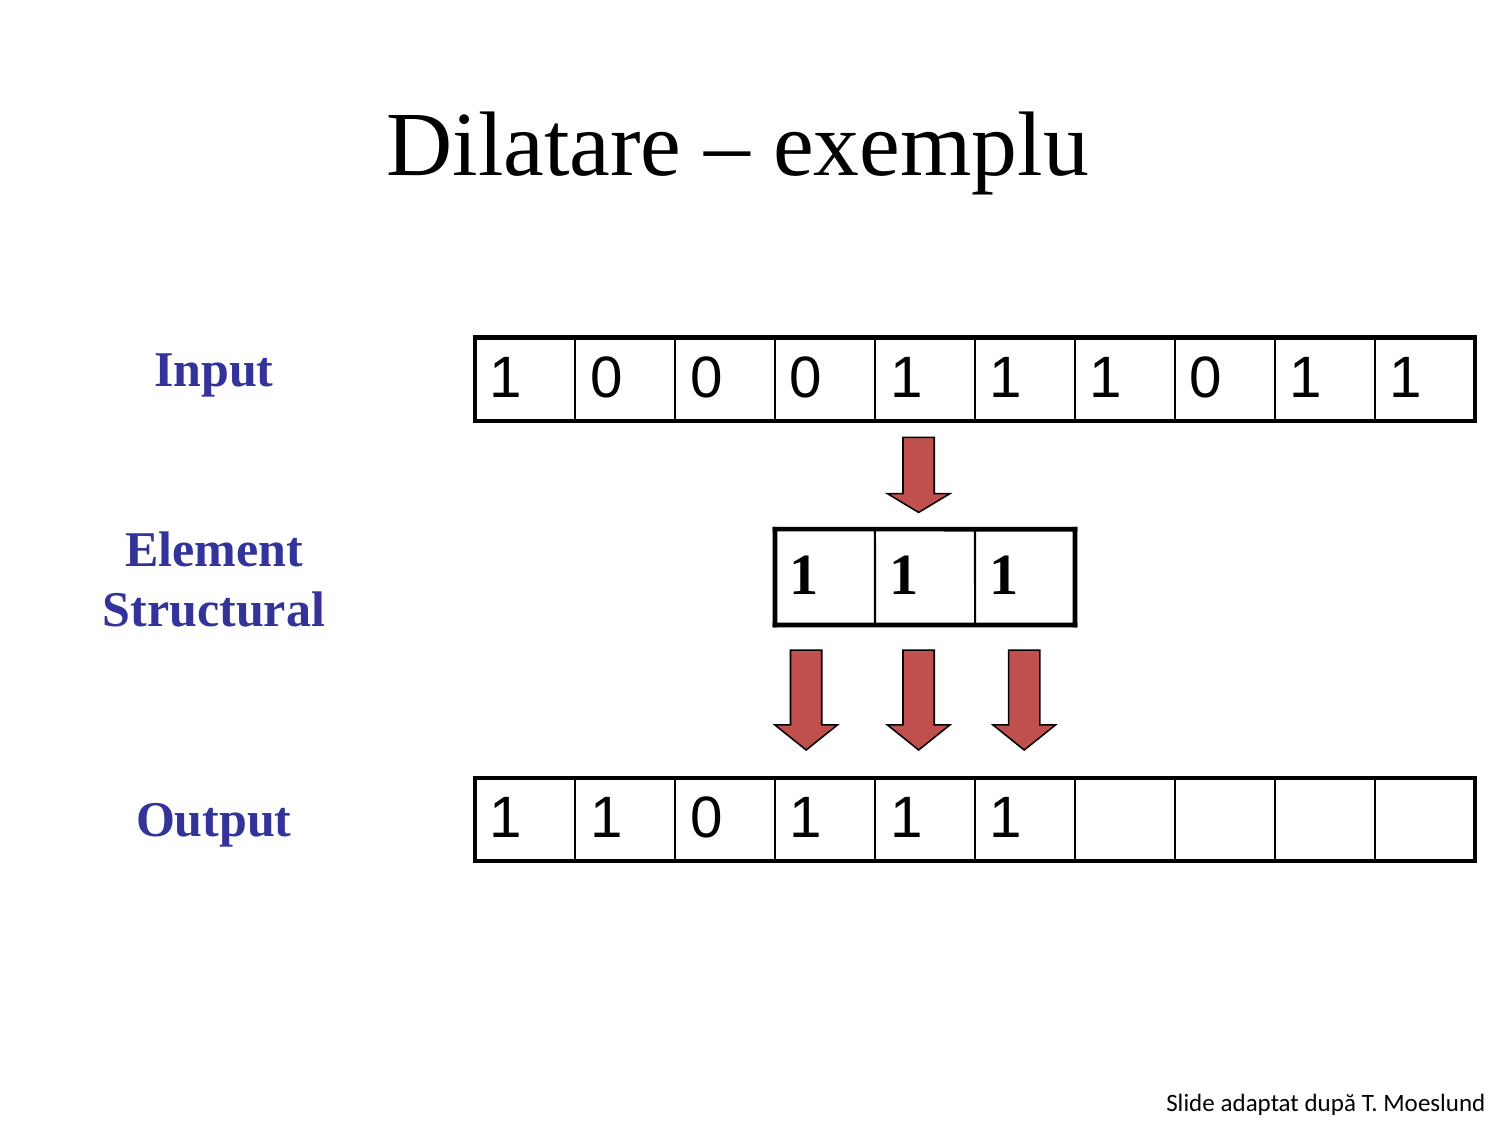

# Dilatare – exemplu
Input
| 1 | 0 | 0 | 0 | 1 | 1 | 1 | 0 | 1 | 1 |
| --- | --- | --- | --- | --- | --- | --- | --- | --- | --- |

1

1

1

Element
Structural

| 1 | 1 | 0 | 1 | 1 | 1 |  |  |  |  |
| --- | --- | --- | --- | --- | --- | --- | --- | --- | --- |
Output
Slide adaptat după T. Moeslund